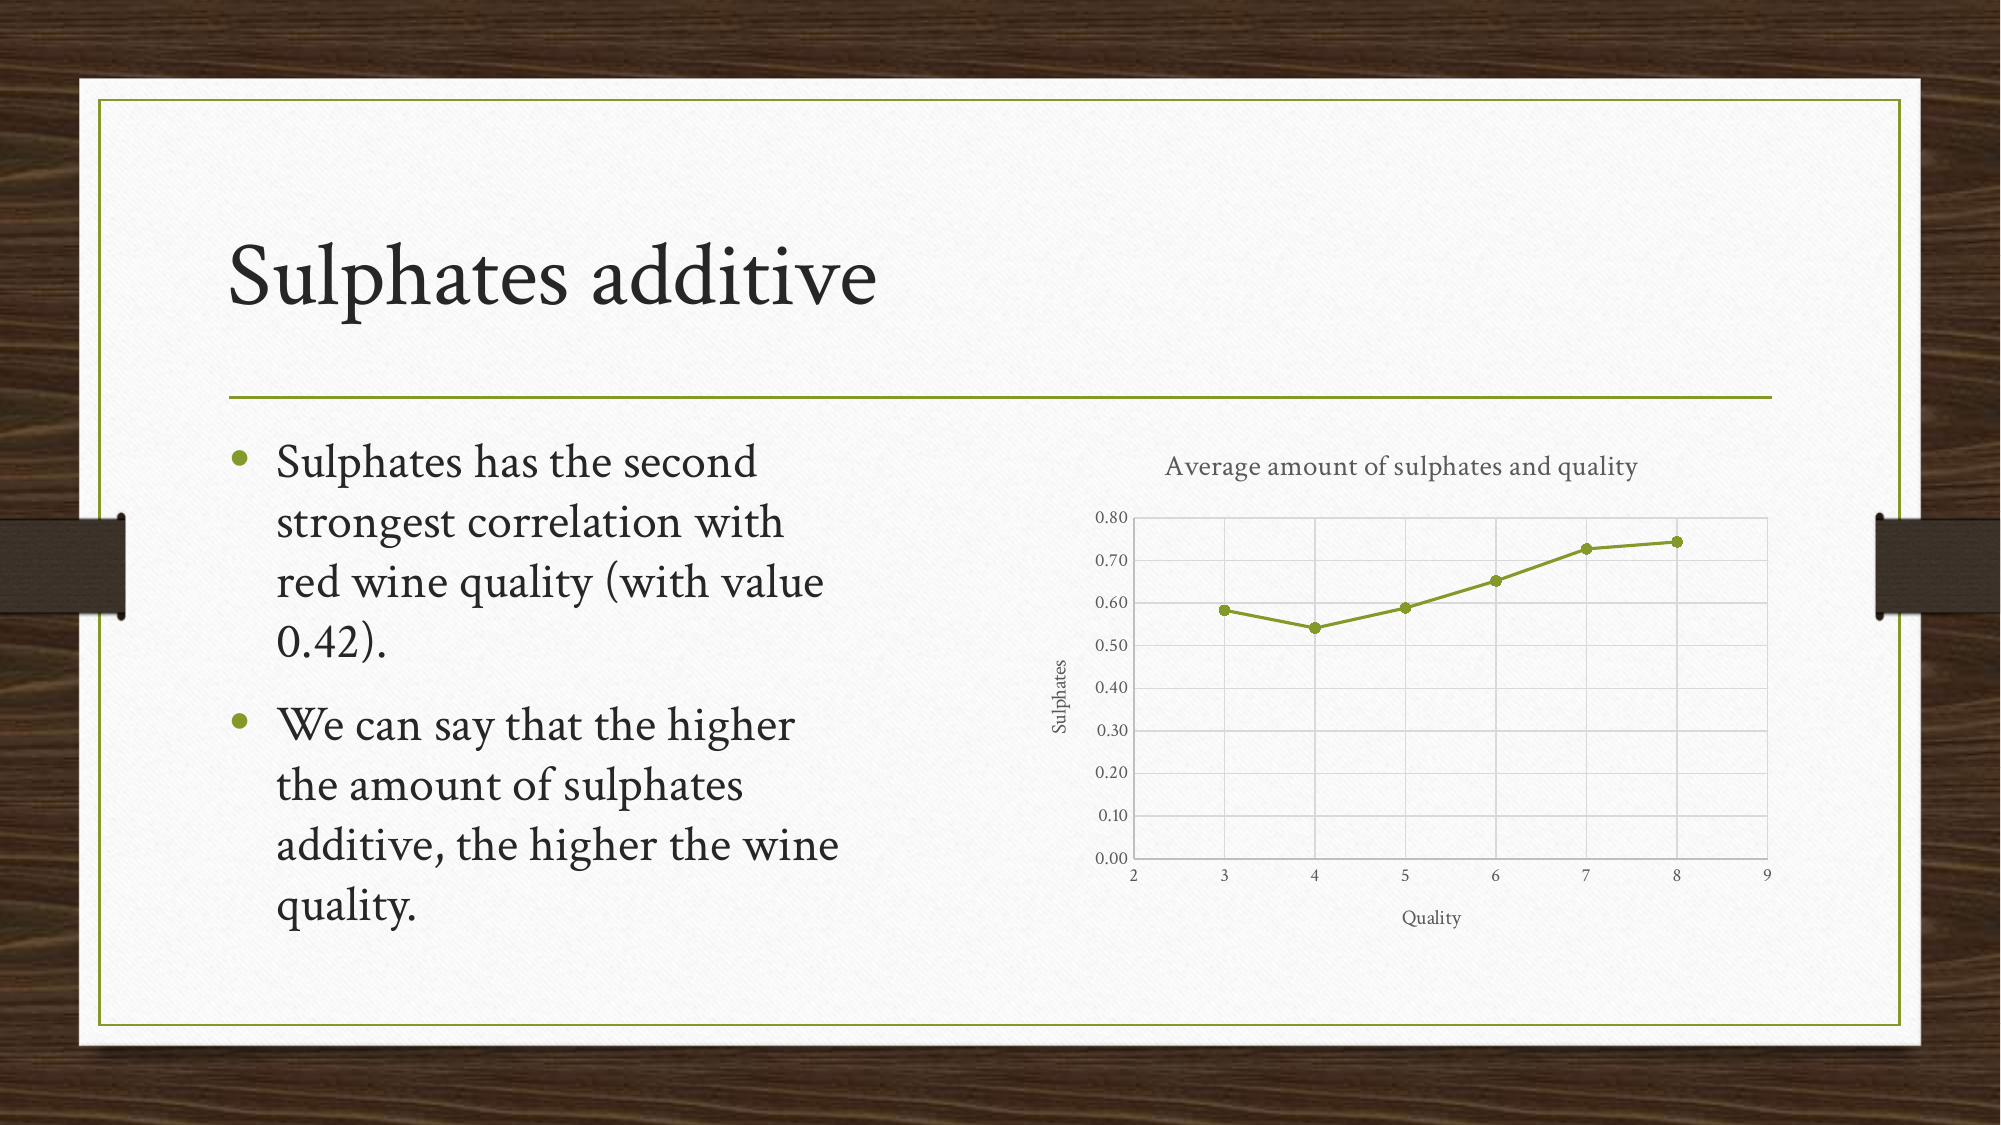

# Sulphates additive
Sulphates has the second strongest correlation with red wine quality (with value 0.42).
We can say that the higher the amount of sulphates additive, the higher the wine quality.

### Chart: Average amount of sulphates and quality

| Category | sulphates |
|---|---|